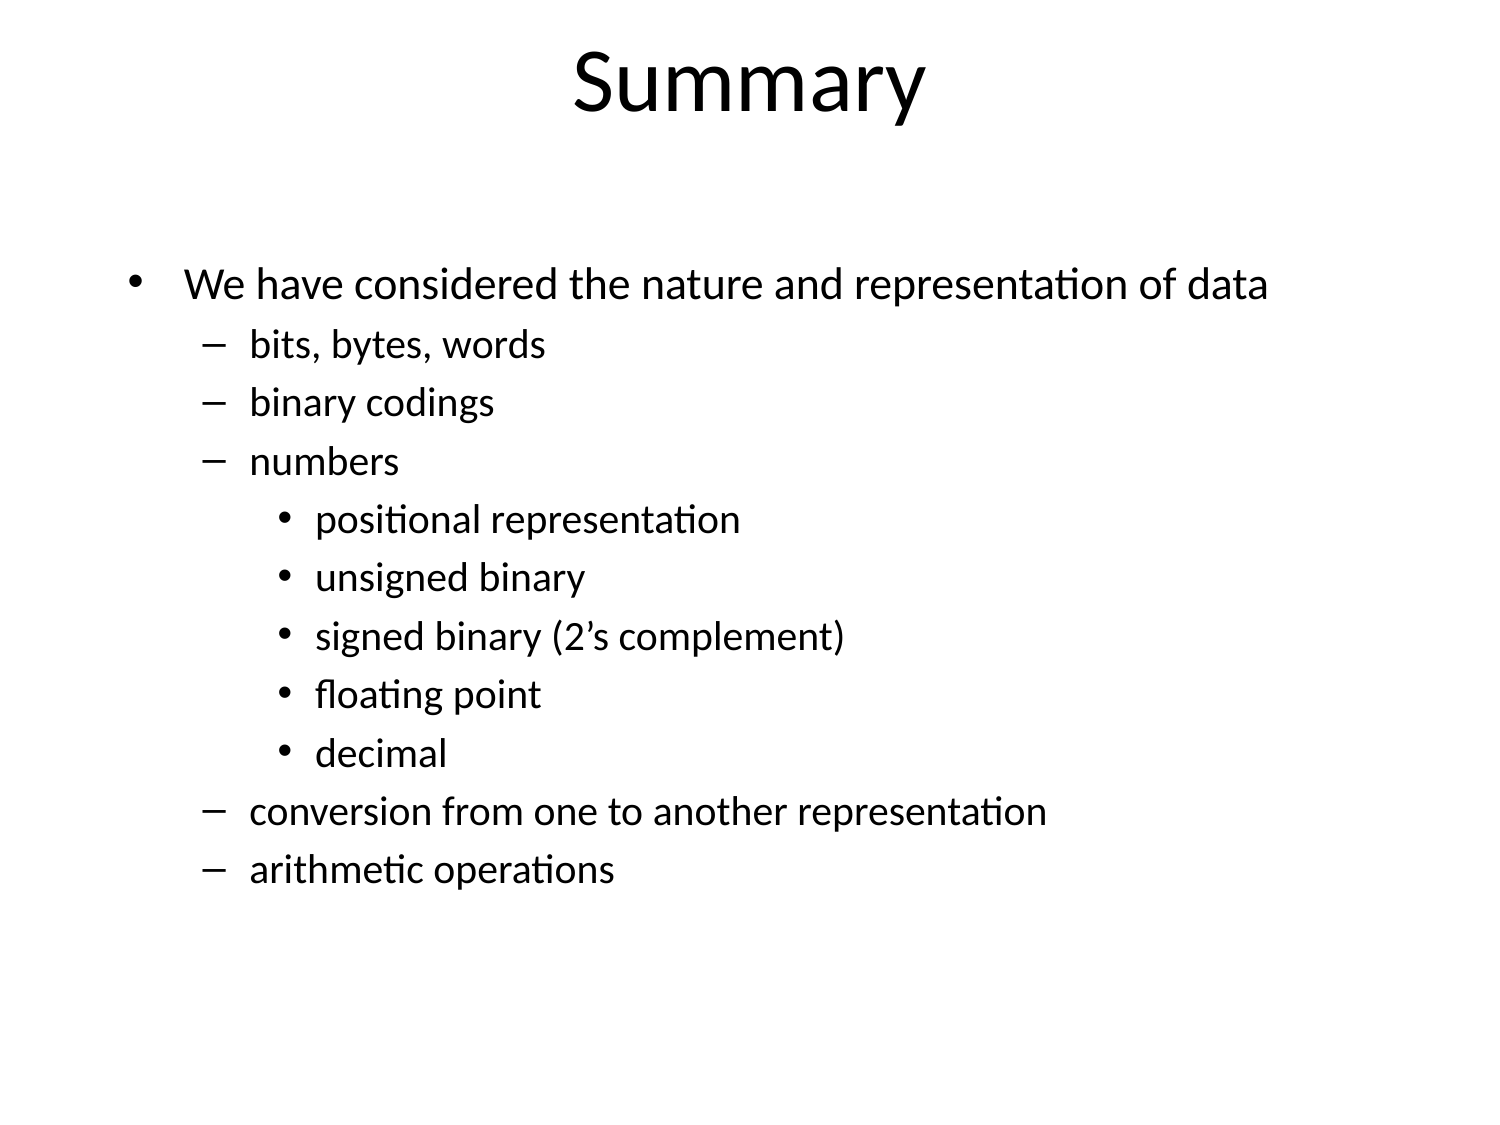

# Summary
We have considered the nature and representation of data
bits, bytes, words
binary codings
numbers
positional representation
unsigned binary
signed binary (2’s complement)
floating point
decimal
conversion from one to another representation
arithmetic operations